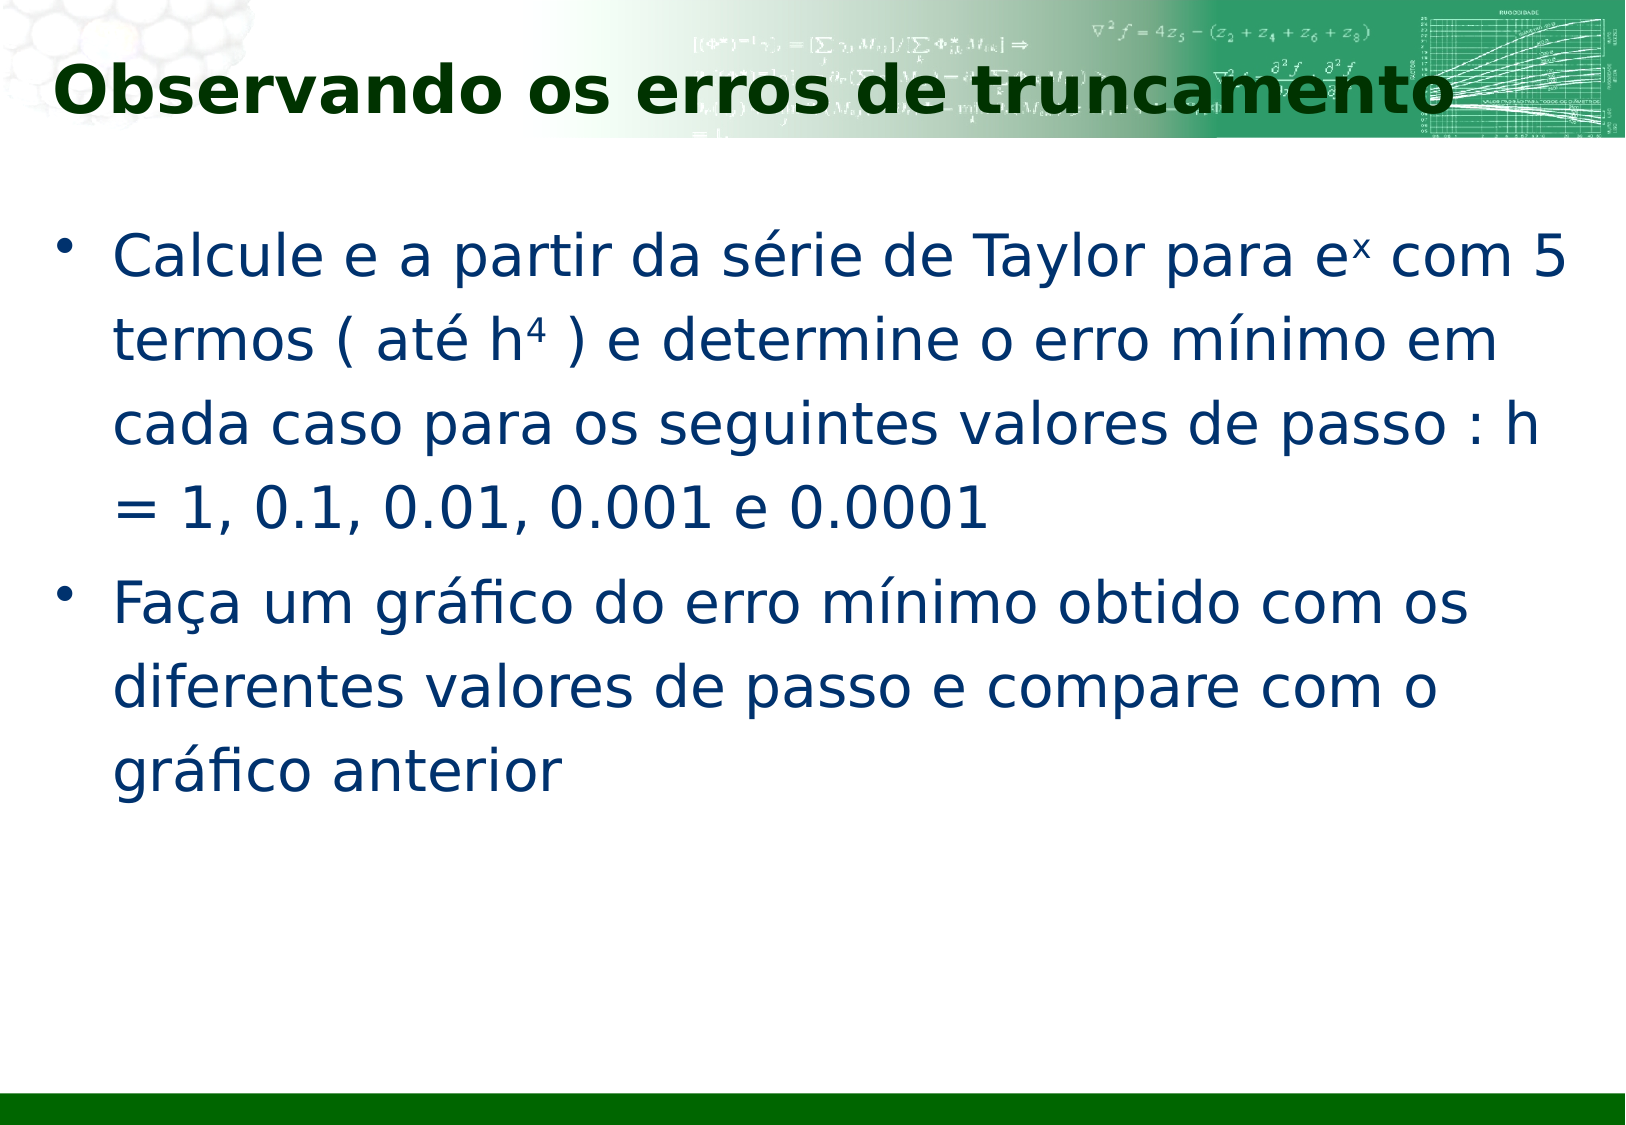

# Observando os erros de truncamento
Calcule e a partir da série de Taylor para ex com 5 termos ( até h4 ) e determine o erro mínimo em cada caso para os seguintes valores de passo : h = 1, 0.1, 0.01, 0.001 e 0.0001
Faça um gráfico do erro mínimo obtido com os diferentes valores de passo e compare com o gráfico anterior